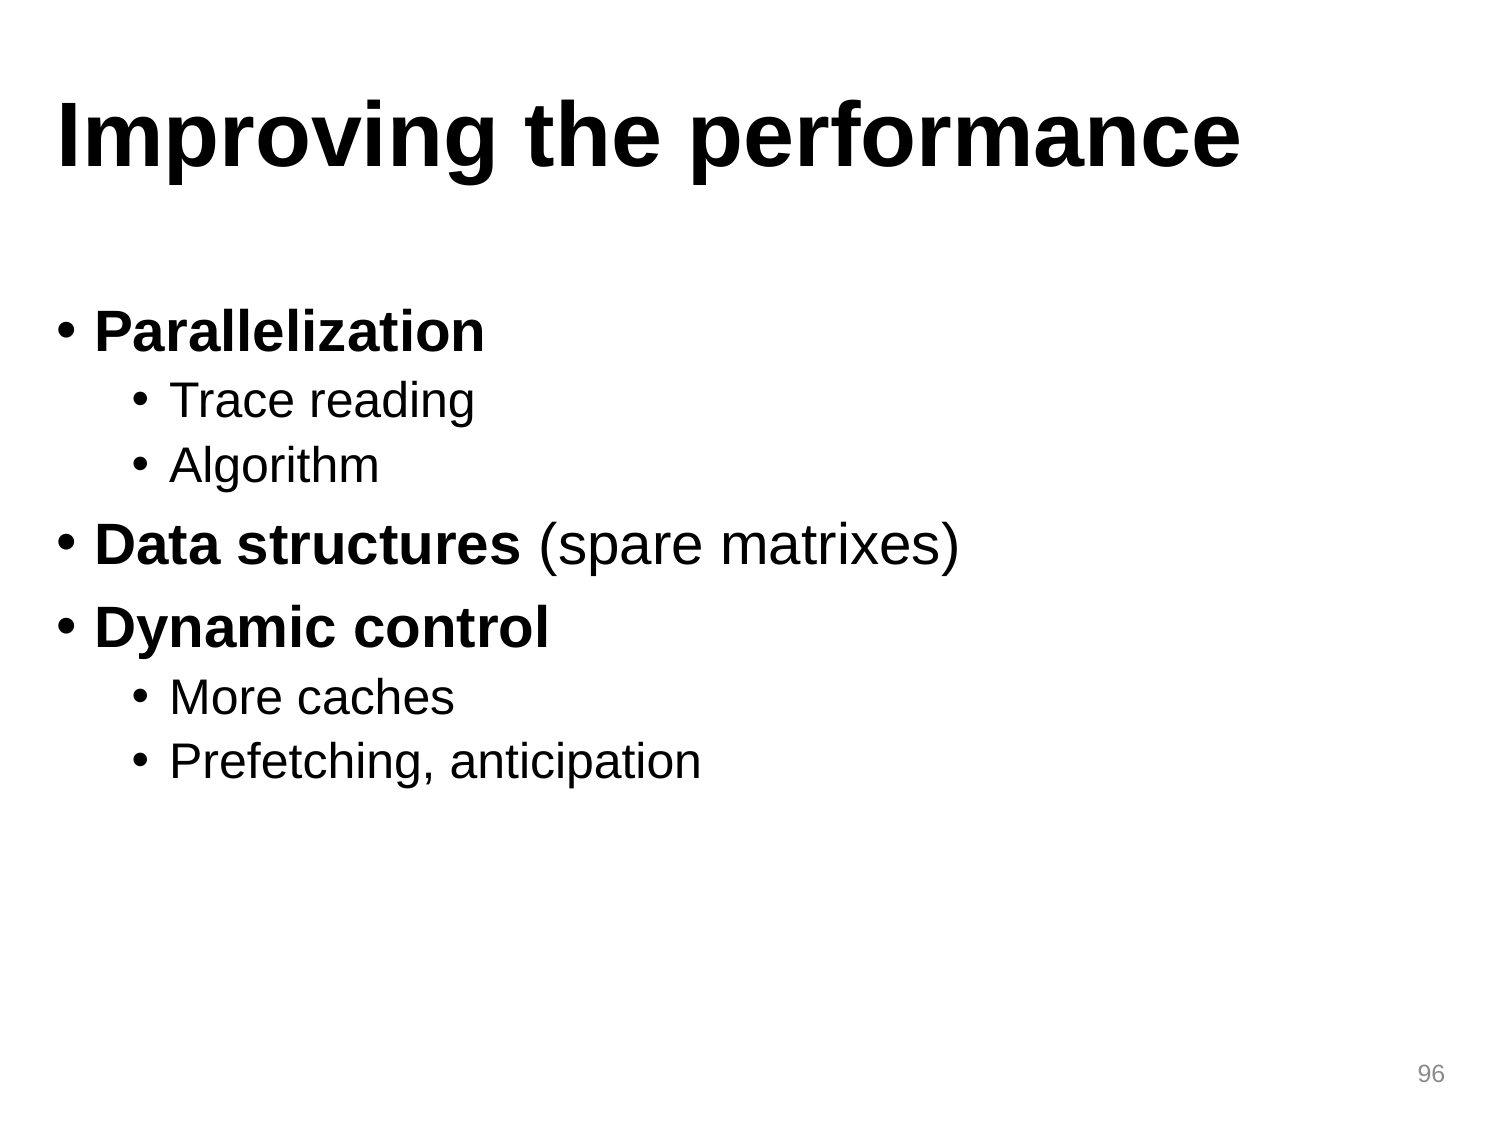

# Improving the performance
Parallelization
Trace reading
Algorithm
Data structures (spare matrixes)
Dynamic control
More caches
Prefetching, anticipation

96